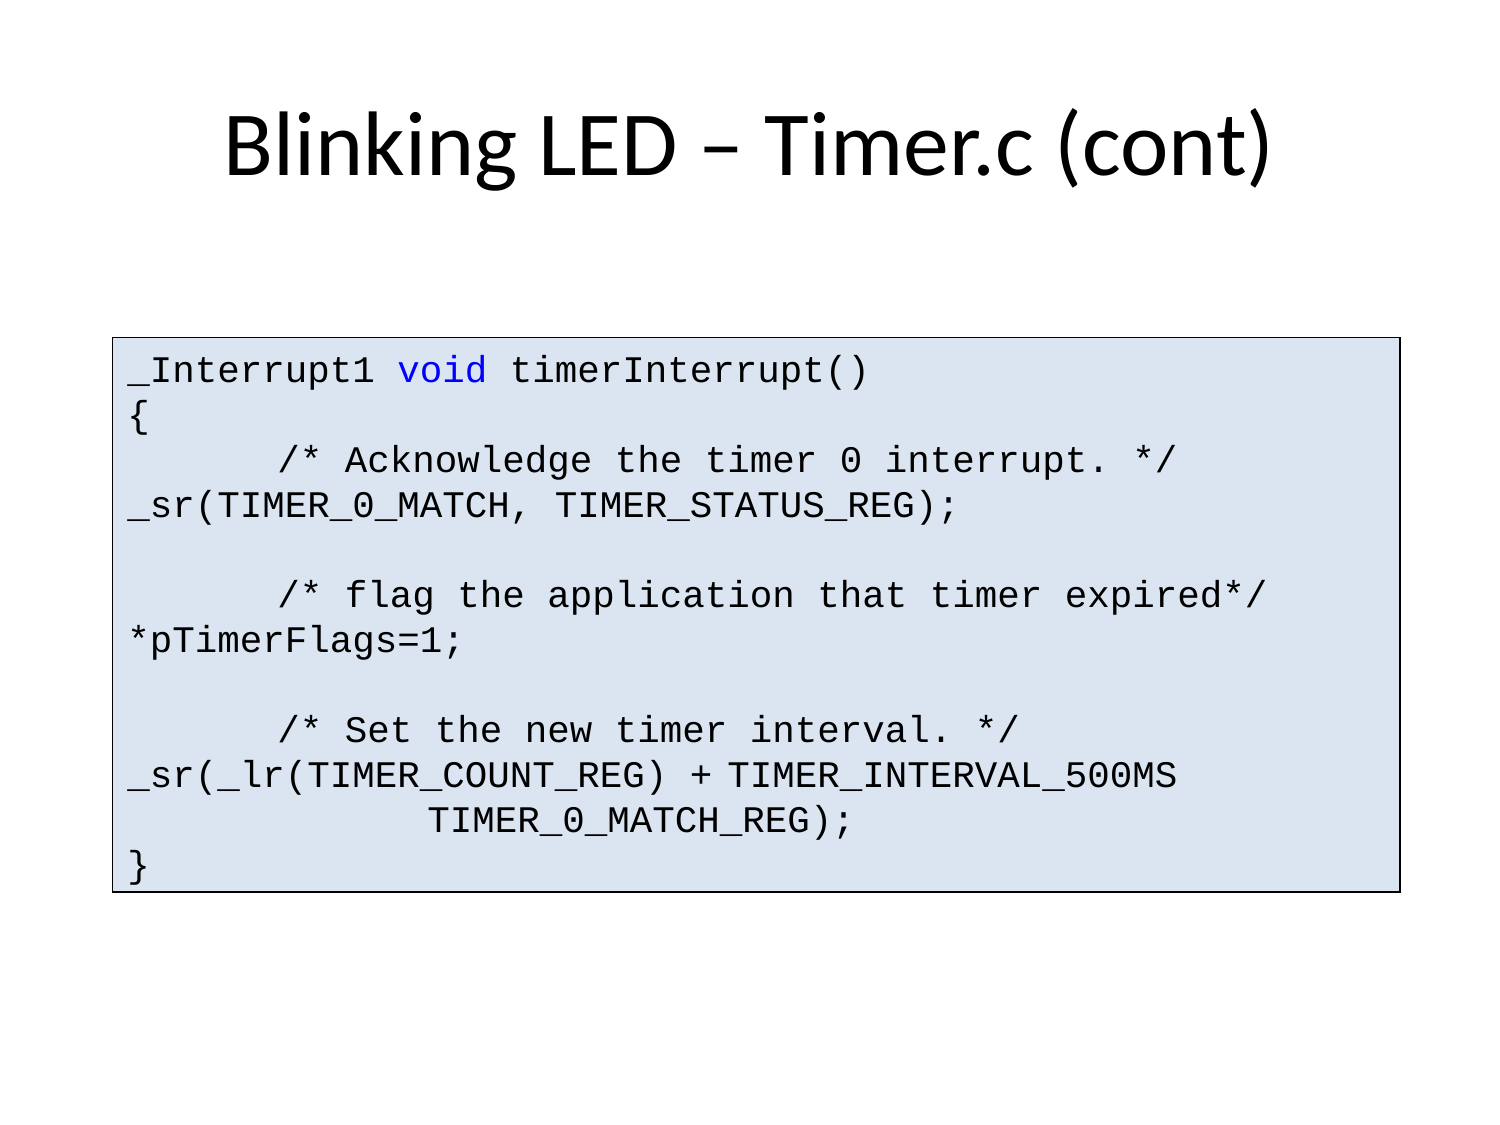

# Blinking LED – Timer.c (cont)
_Interrupt1 void timerInterrupt()
{
	/* Acknowledge the timer 0 interrupt. */ 	_sr(TIMER_0_MATCH, TIMER_STATUS_REG);

	/* flag the application that timer expired*/ 	*pTimerFlags=1;

	/* Set the new timer interval. */ 	_sr(_lr(TIMER_COUNT_REG) +	TIMER_INTERVAL_500MS
		TIMER_0_MATCH_REG);
}